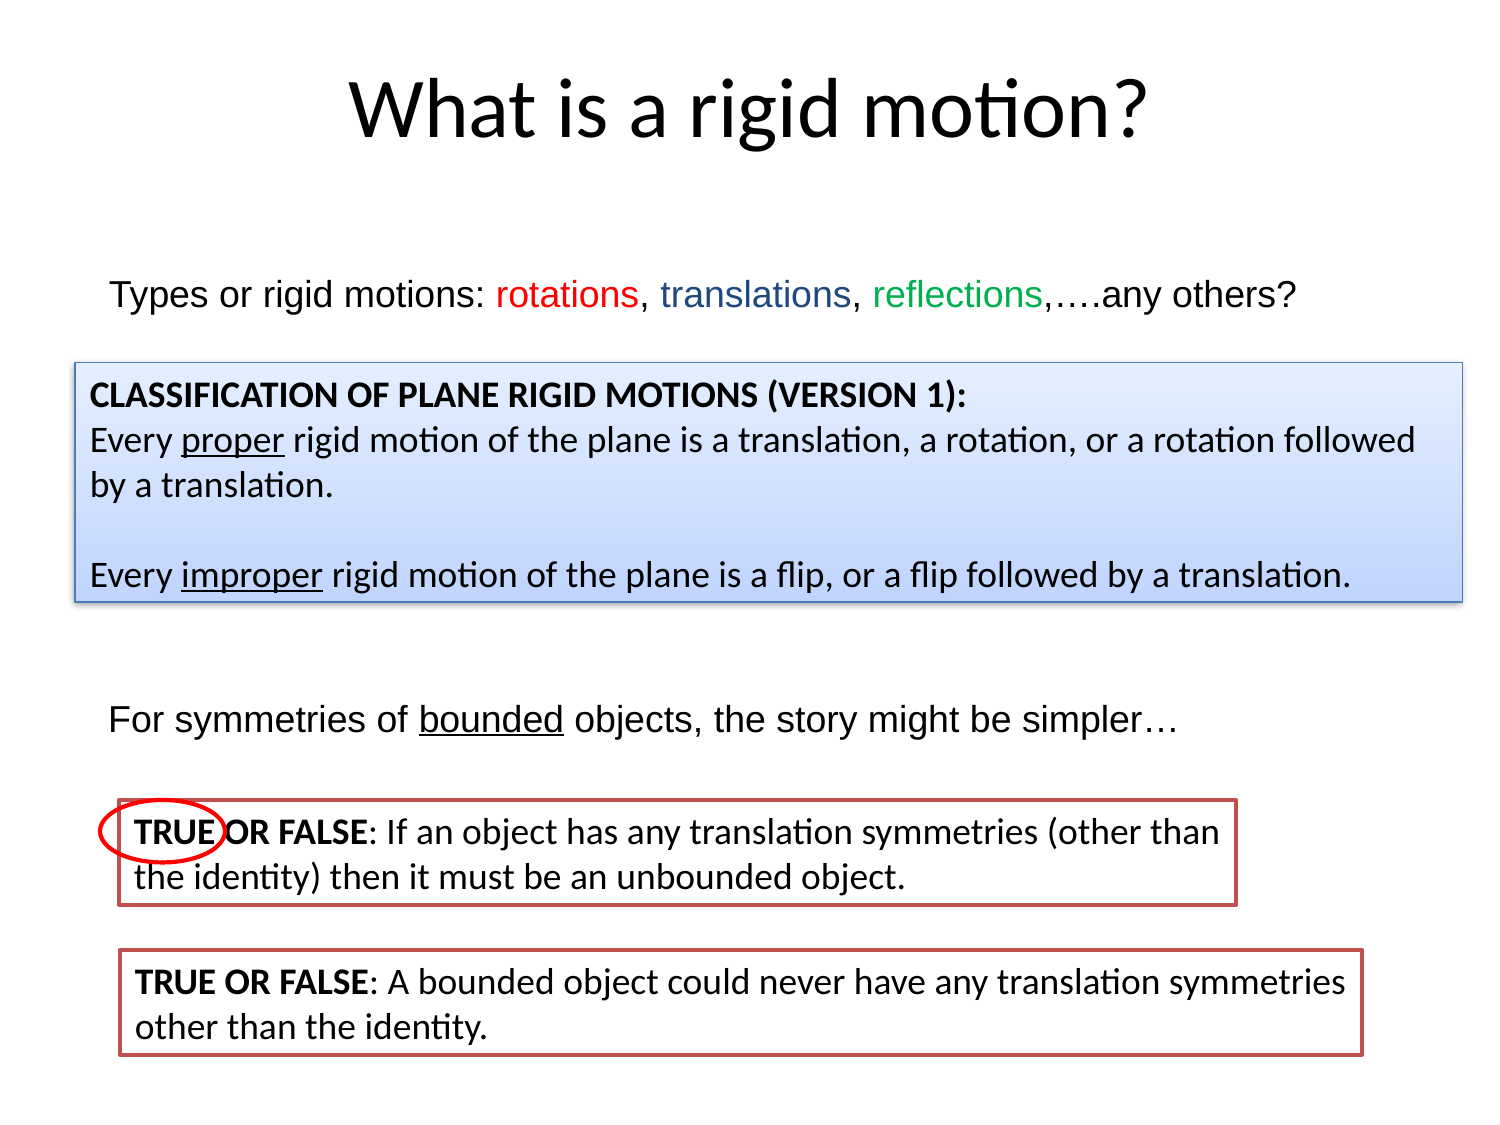

# What is a rigid motion?
Types or rigid motions: rotations, translations, reflections,….any others?
CLASSIFICATION OF PLANE RIGID MOTIONS (VERSION 1):
Every proper rigid motion of the plane is a translation, a rotation, or a rotation followed by a translation.

Every improper rigid motion of the plane is a flip, or a flip followed by a translation.
For symmetries of bounded objects, the story might be simpler…

TRUE OR FALSE: If an object has any translation symmetries (other than
the identity) then it must be an unbounded object.
TRUE OR FALSE: A bounded object could never have any translation symmetries
other than the identity.